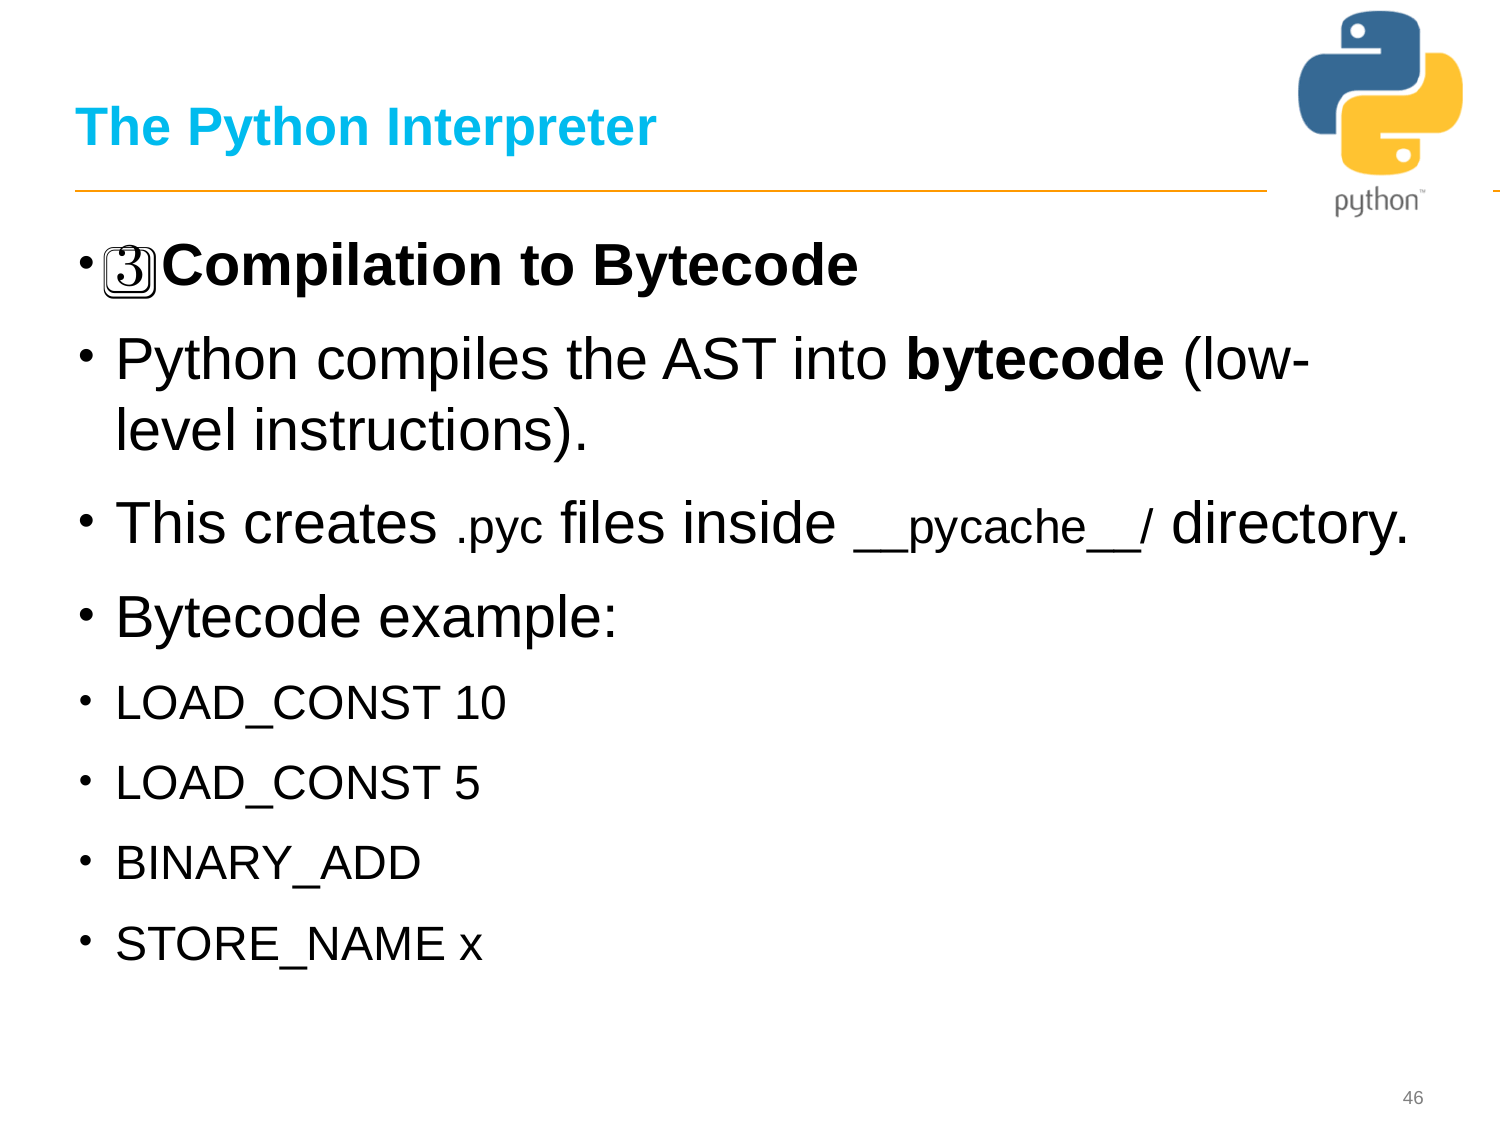

# The Python Interpreter
3️⃣ Compilation to Bytecode
Python compiles the AST into bytecode (low-level instructions).
This creates .pyc files inside __pycache__/ directory.
Bytecode example:
LOAD_CONST 10
LOAD_CONST 5
BINARY_ADD
STORE_NAME x